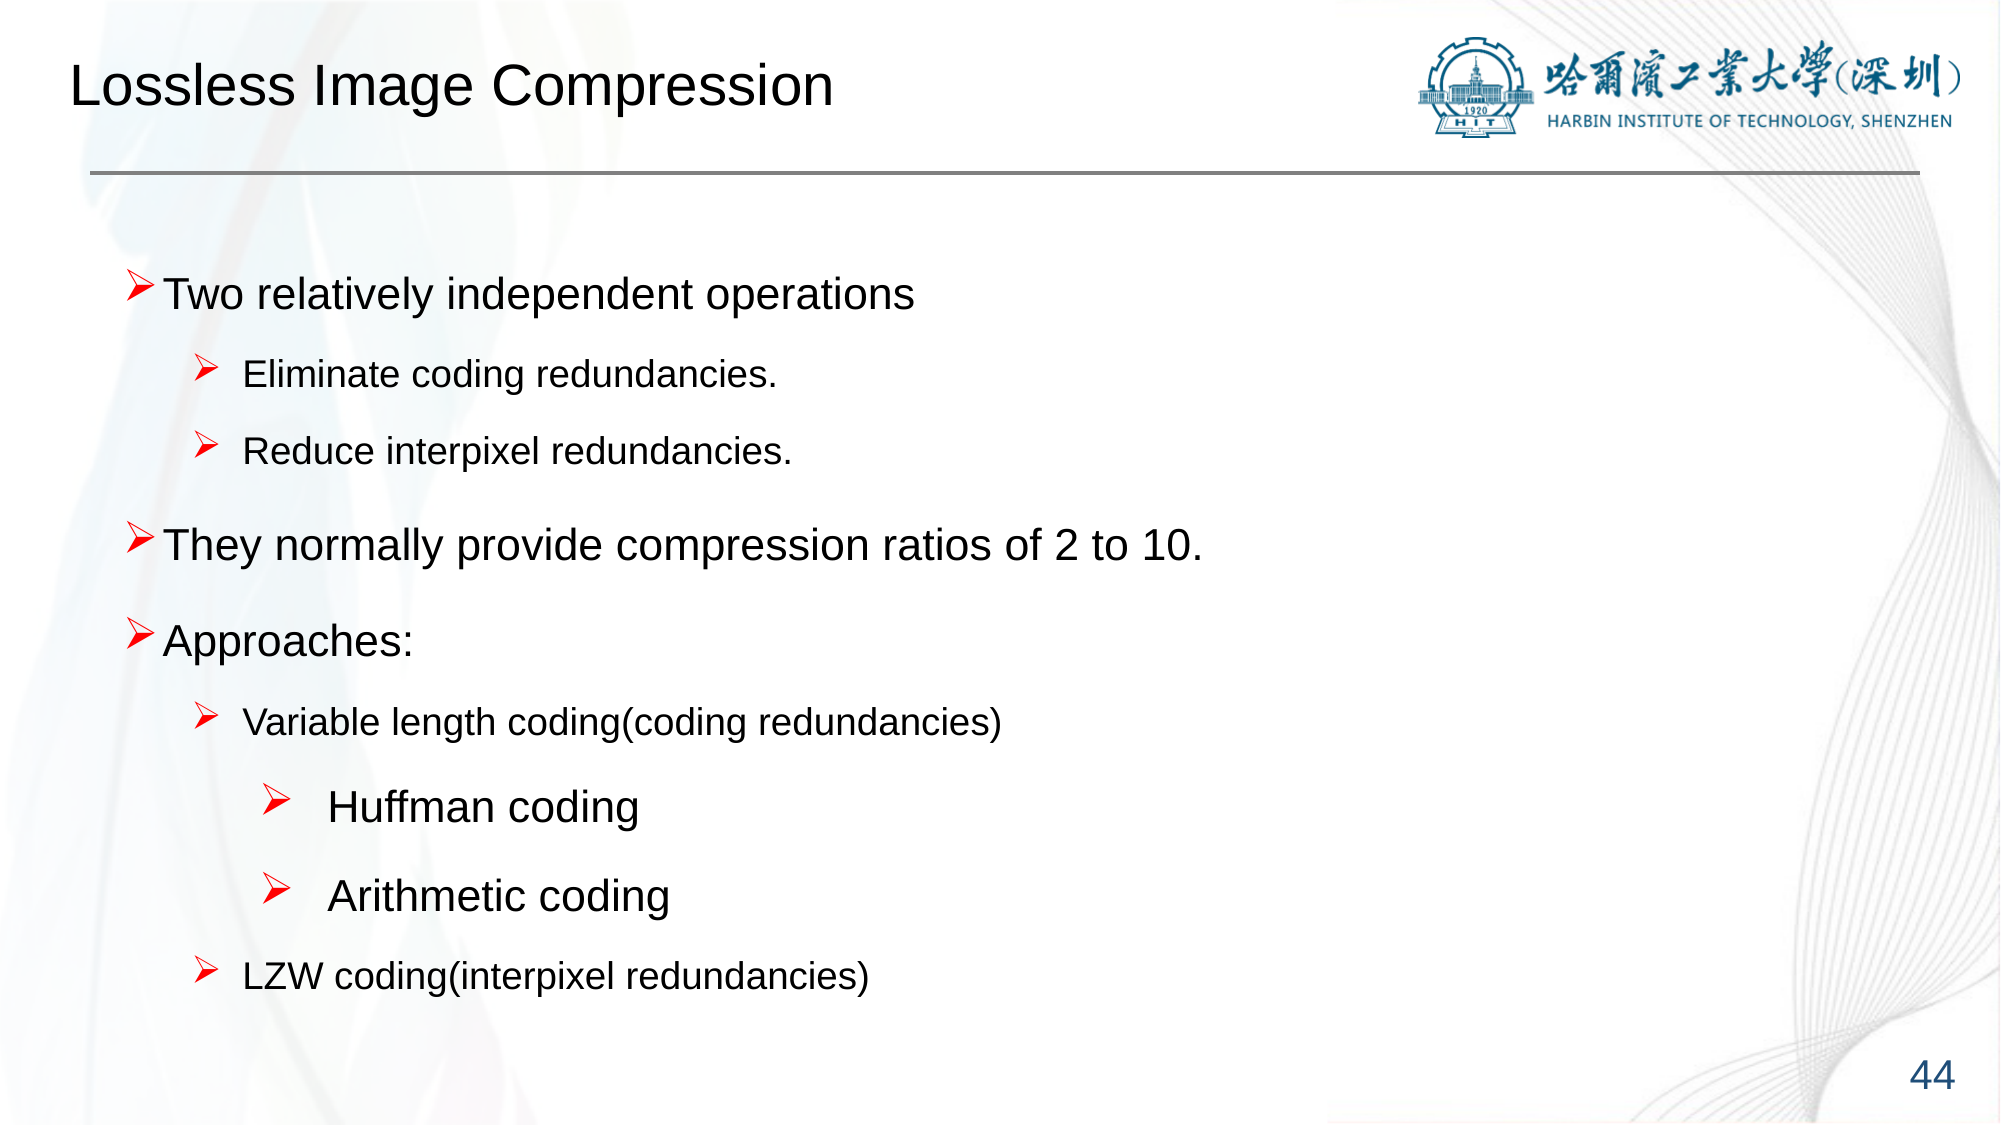

# Lossless Image Compression
Two relatively independent operations
Eliminate coding redundancies.
Reduce interpixel redundancies.
They normally provide compression ratios of 2 to 10.
Approaches:
Variable length coding(coding redundancies)
Huffman coding
Arithmetic coding
LZW coding(interpixel redundancies)
44